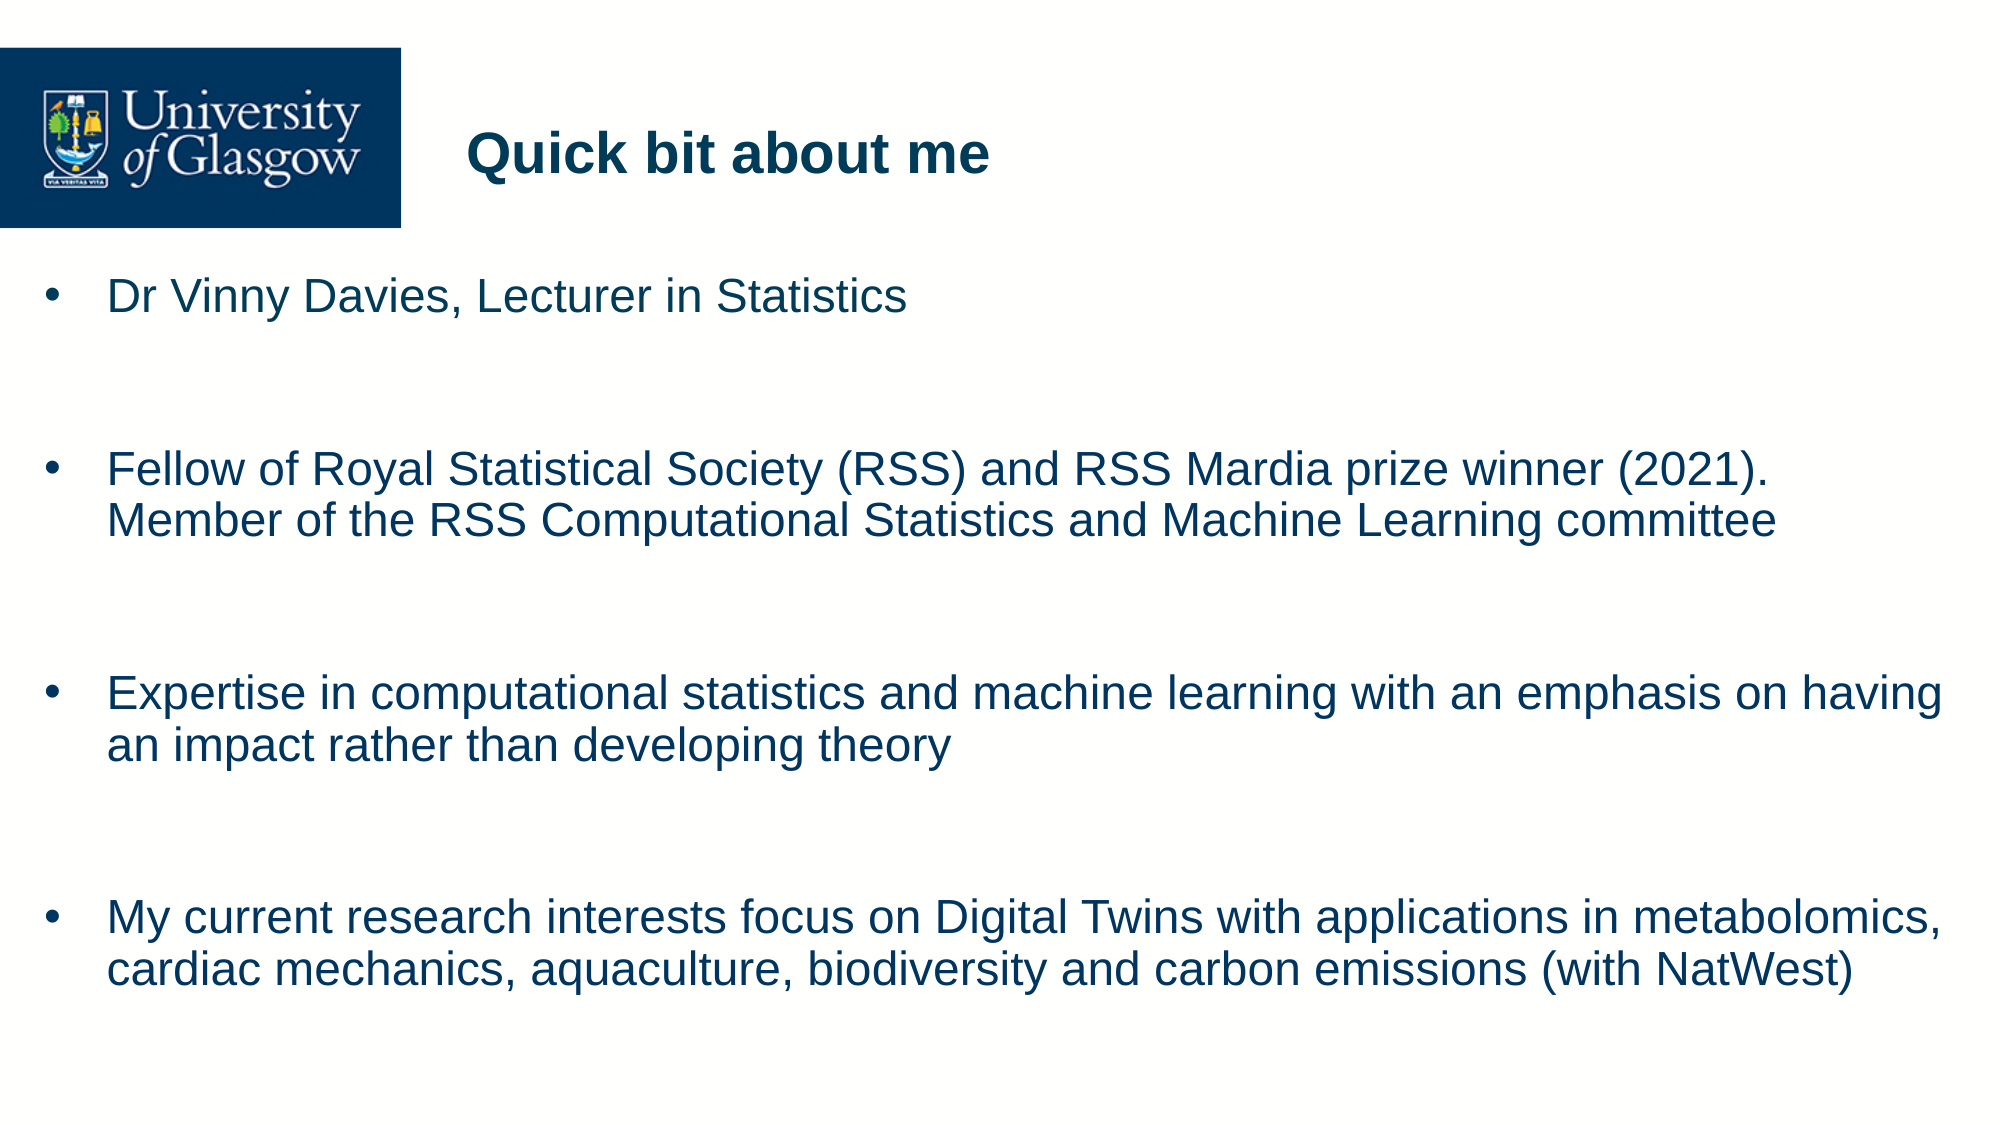

# Quick bit about me
Dr Vinny Davies, Lecturer in Statistics

Fellow of Royal Statistical Society (RSS) and RSS Mardia prize winner (2021). Member of the RSS Computational Statistics and Machine Learning committee

Expertise in computational statistics and machine learning with an emphasis on having an impact rather than developing theory

My current research interests focus on Digital Twins with applications in metabolomics, cardiac mechanics, aquaculture, biodiversity and carbon emissions (with NatWest)